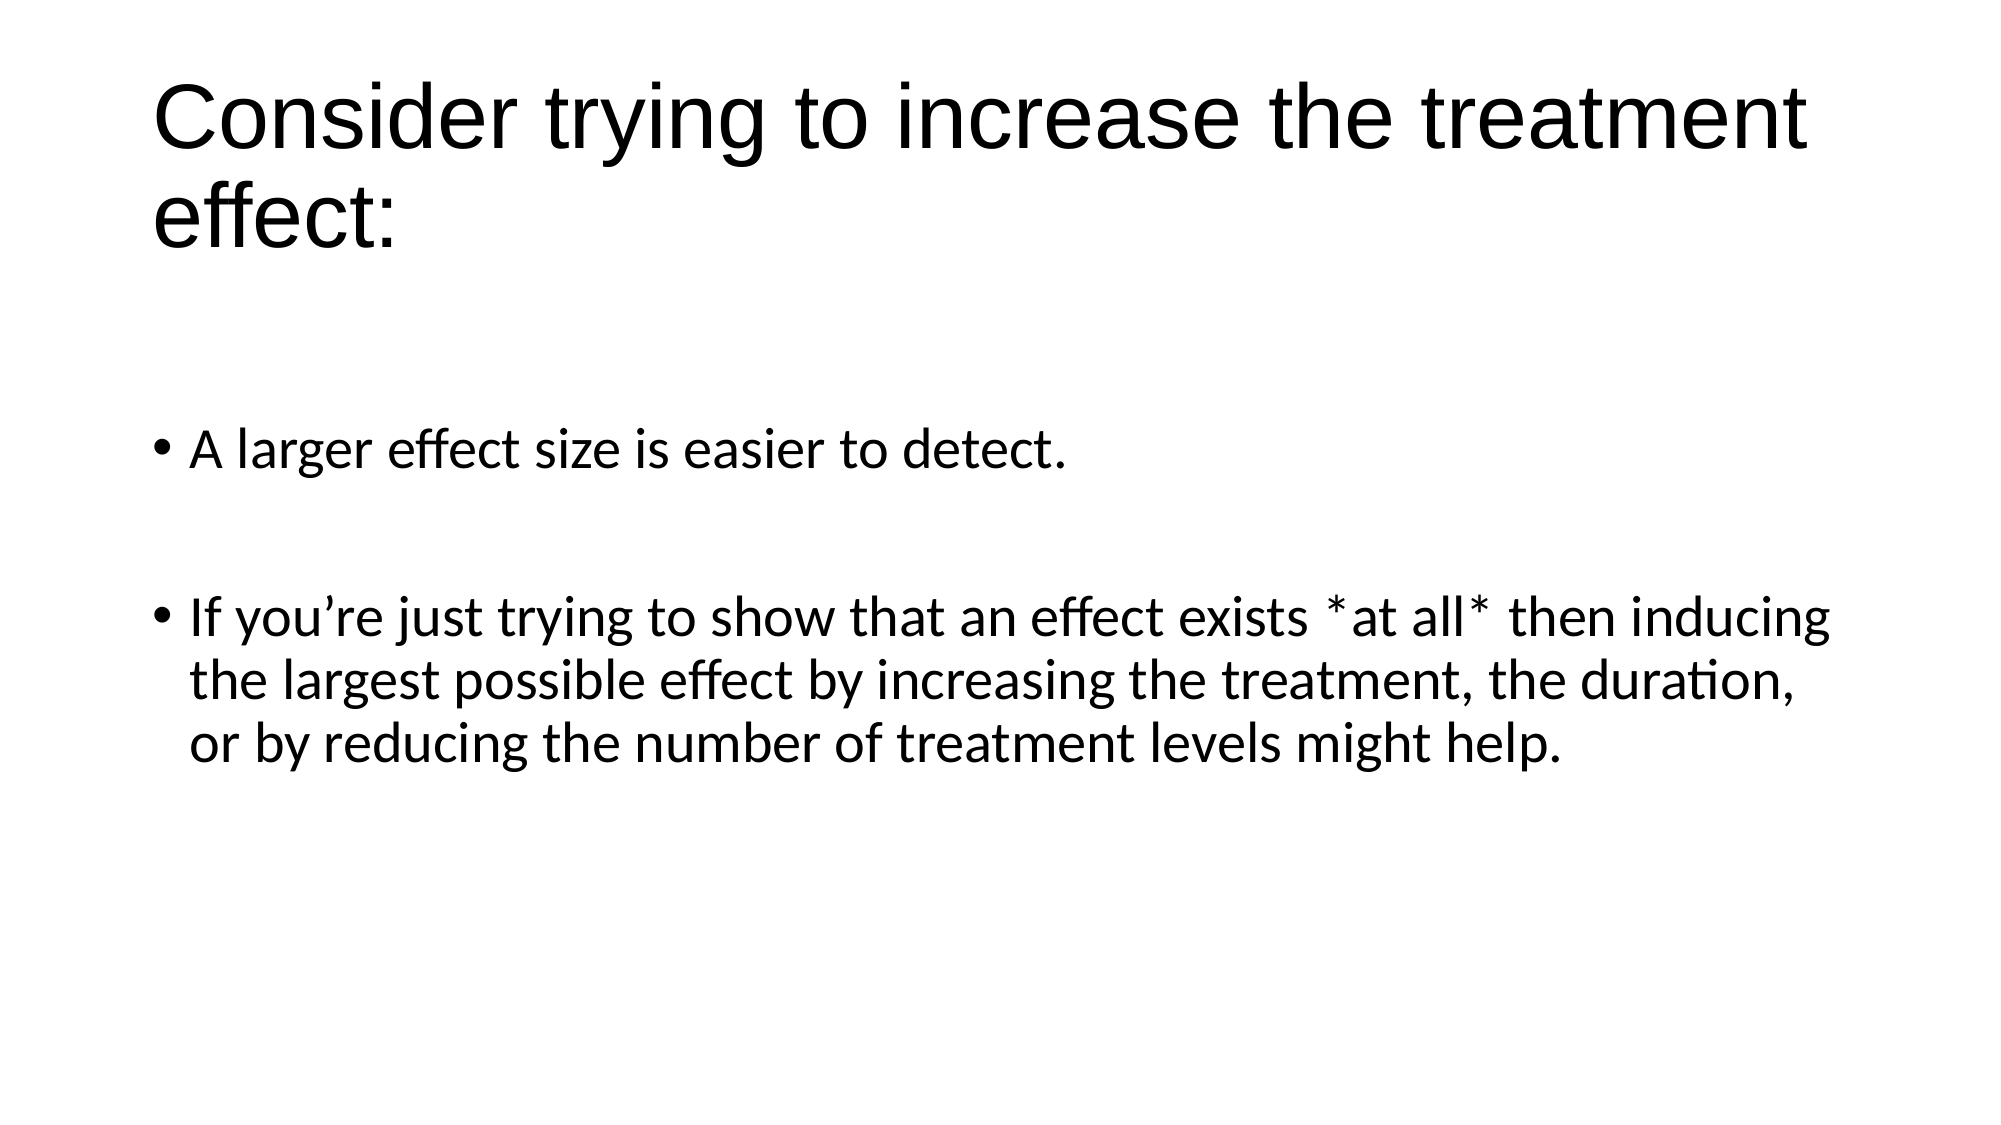

# Consider trying to increase the treatment effect:
A larger effect size is easier to detect.

If you’re just trying to show that an effect exists *at all* then inducing the largest possible effect by increasing the treatment, the duration, or by reducing the number of treatment levels might help.